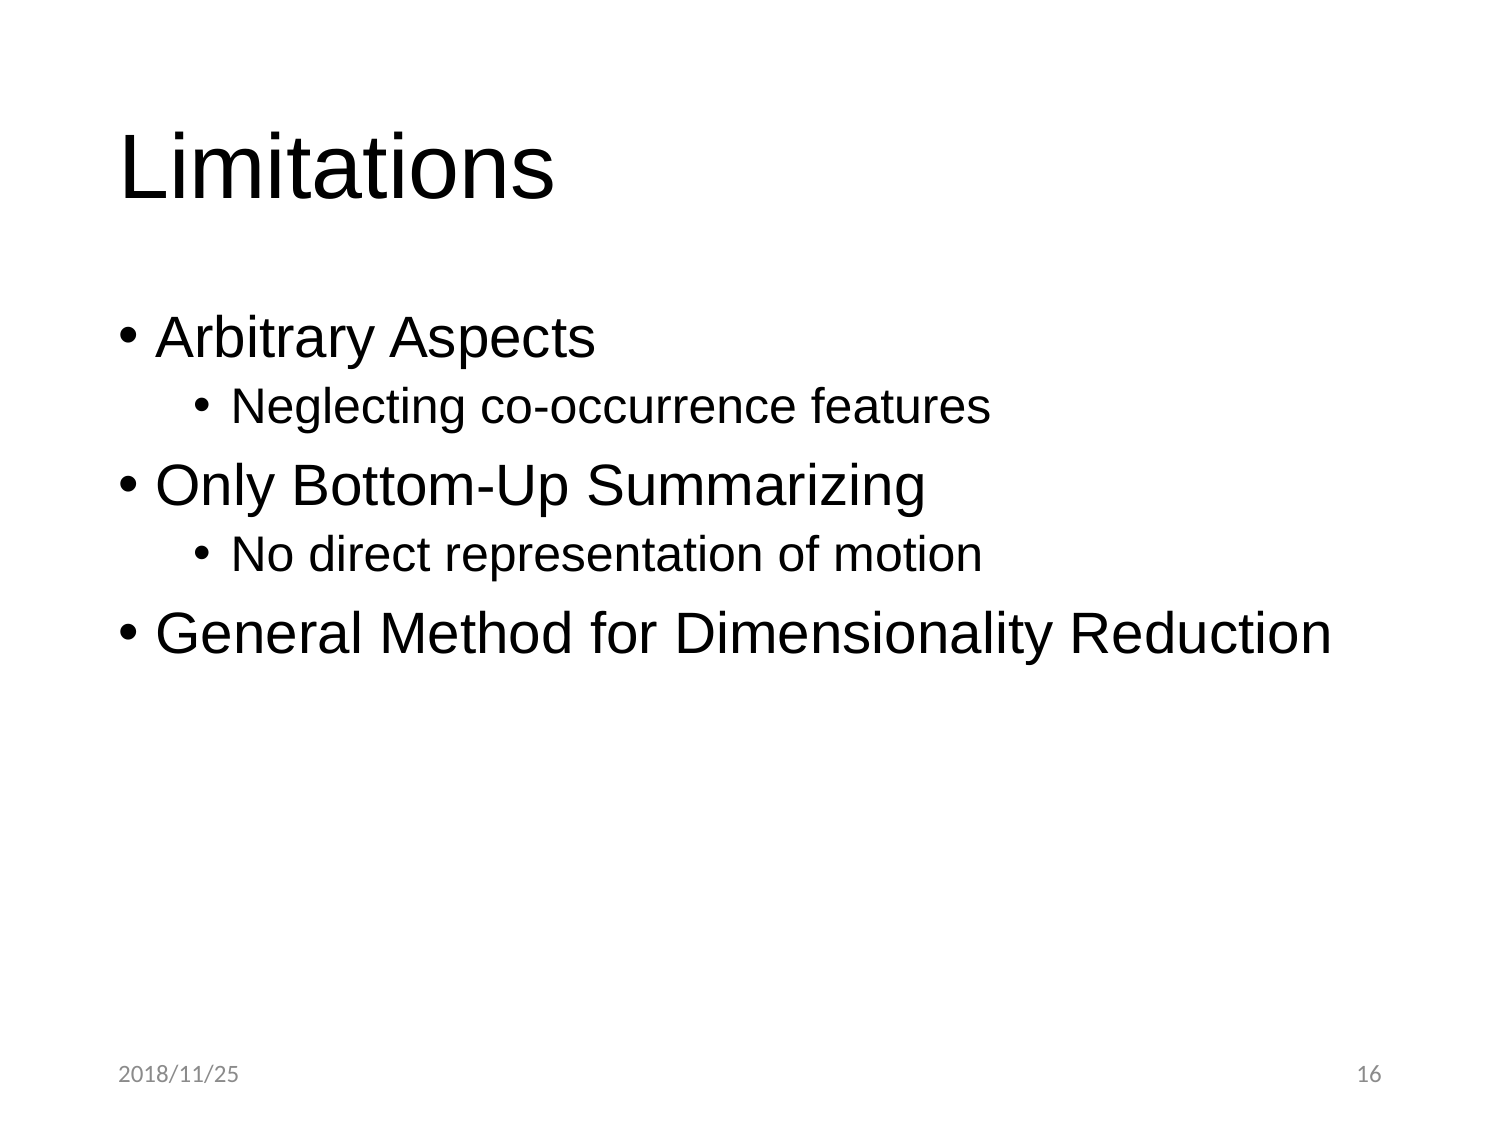

# Limitations
Arbitrary Aspects
Neglecting co-occurrence features
Only Bottom-Up Summarizing
No direct representation of motion
General Method for Dimensionality Reduction

2018/11/25
16